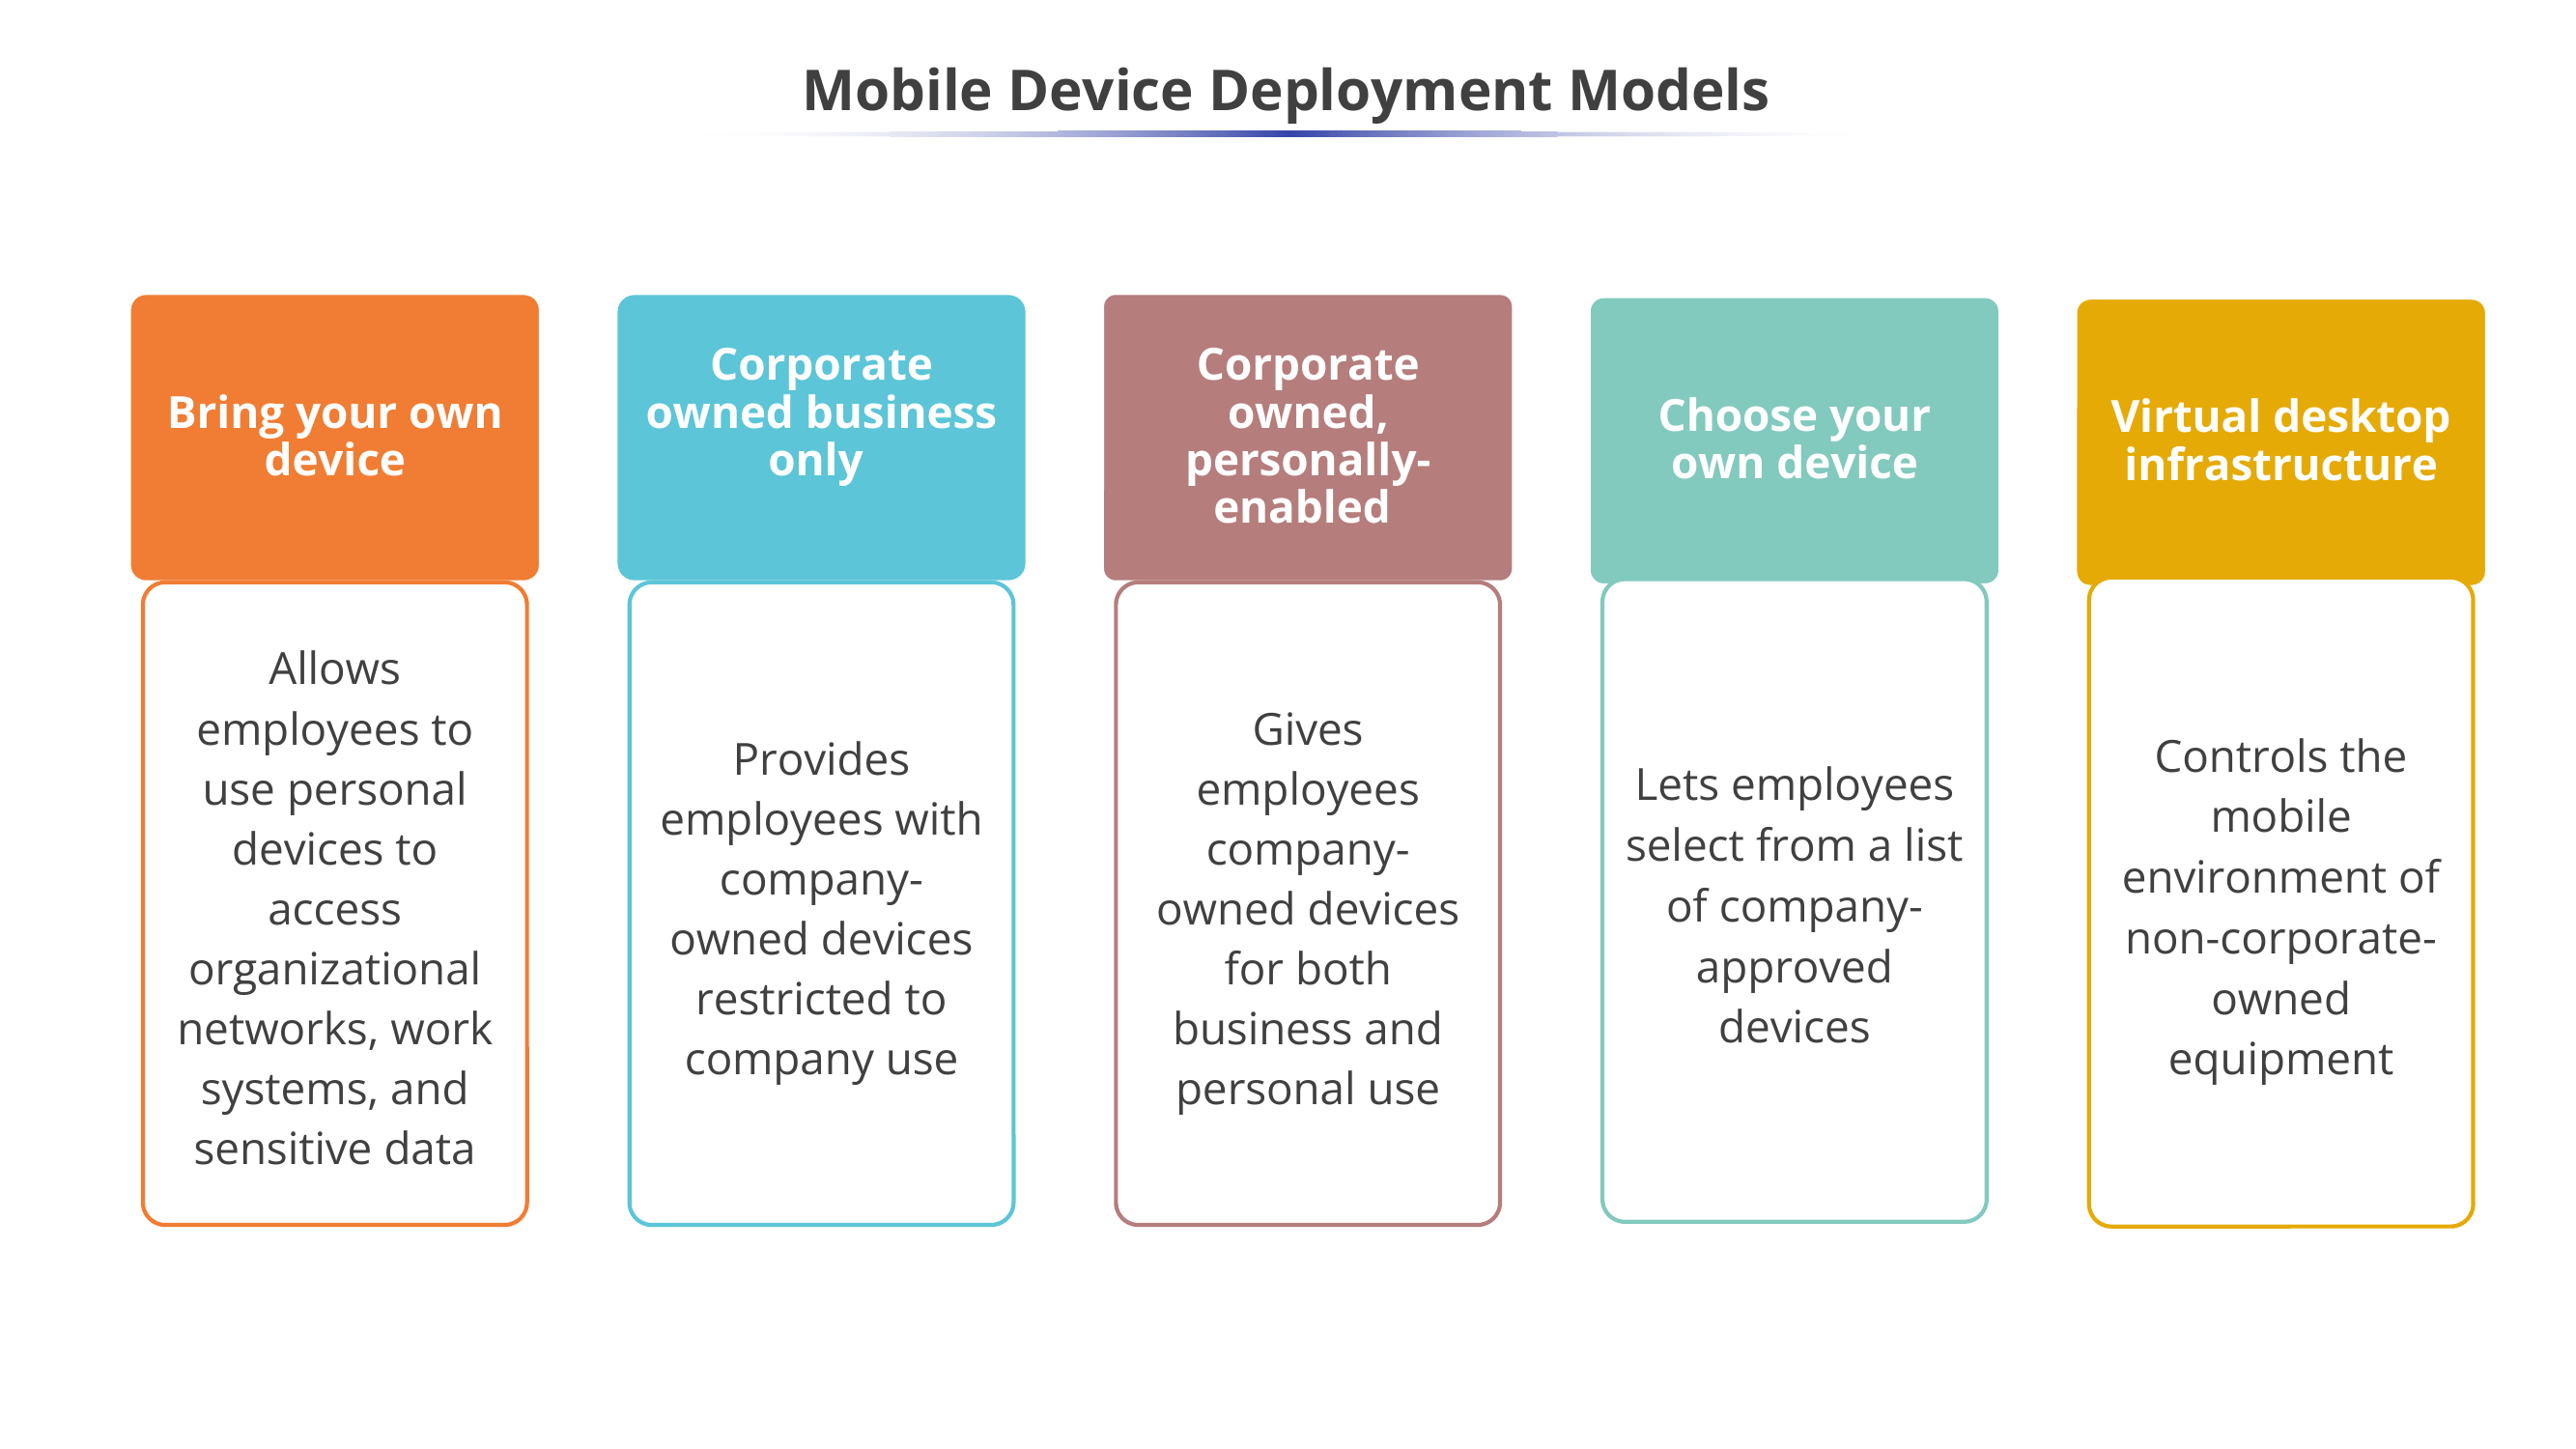

Mobile Device Deployment Models

Bring your own device
Allows employees to use personal devices to access organizational networks, work systems, and sensitive data
Corporate owned business only

Provides employees with company-owned devices restricted to company use
Corporate owned, personally-enabled
Gives employees company-owned devices for both business and personal use
Choose your own device
Lets employees select from a list of company-approved devices
Virtual desktop infrastructure
Controls the mobile environment of non-corporate-owned equipment